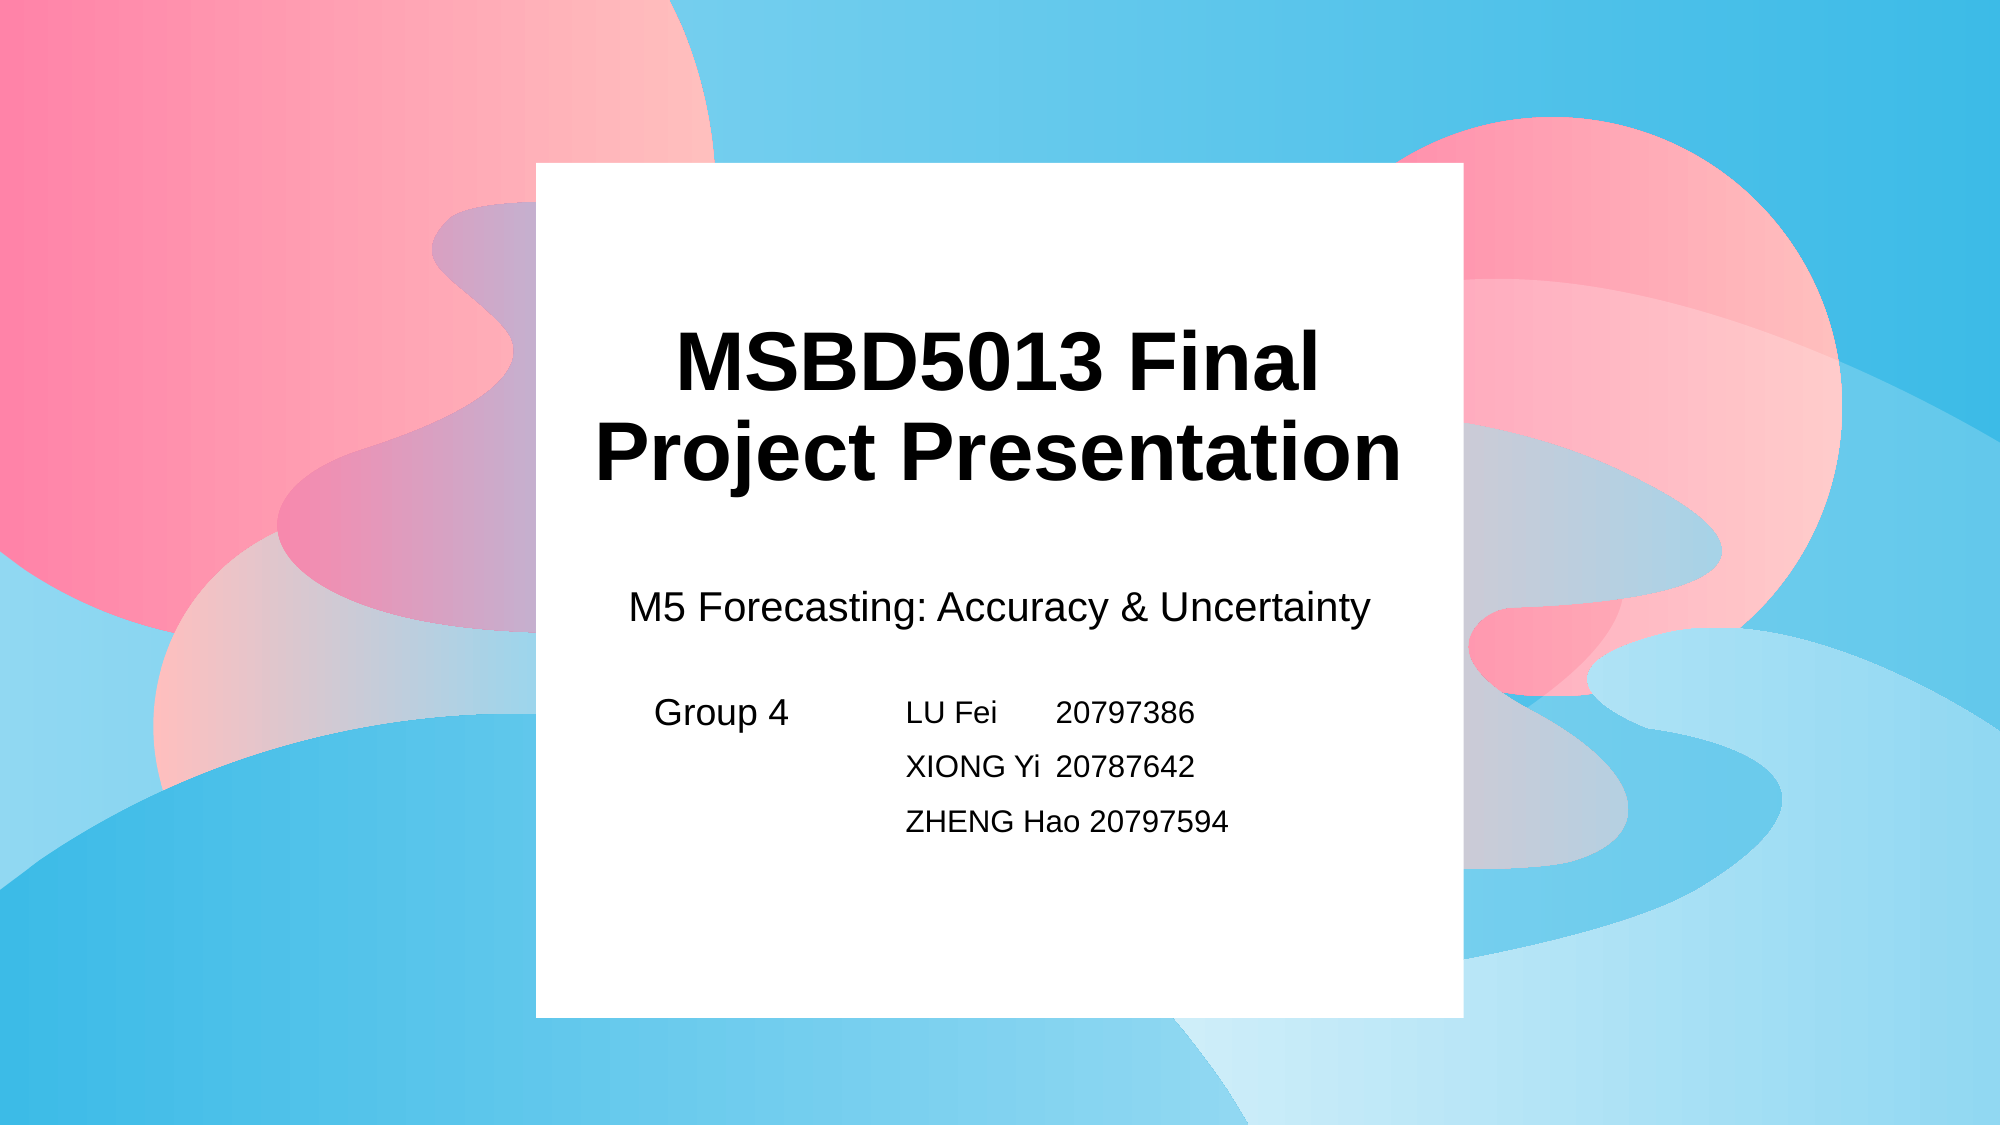

# MSBD5013 Final Project Presentation
M5 Forecasting: Accuracy & Uncertainty

LU Fei	20797386
XIONG Yi	20787642
ZHENG Hao 20797594
Group 4